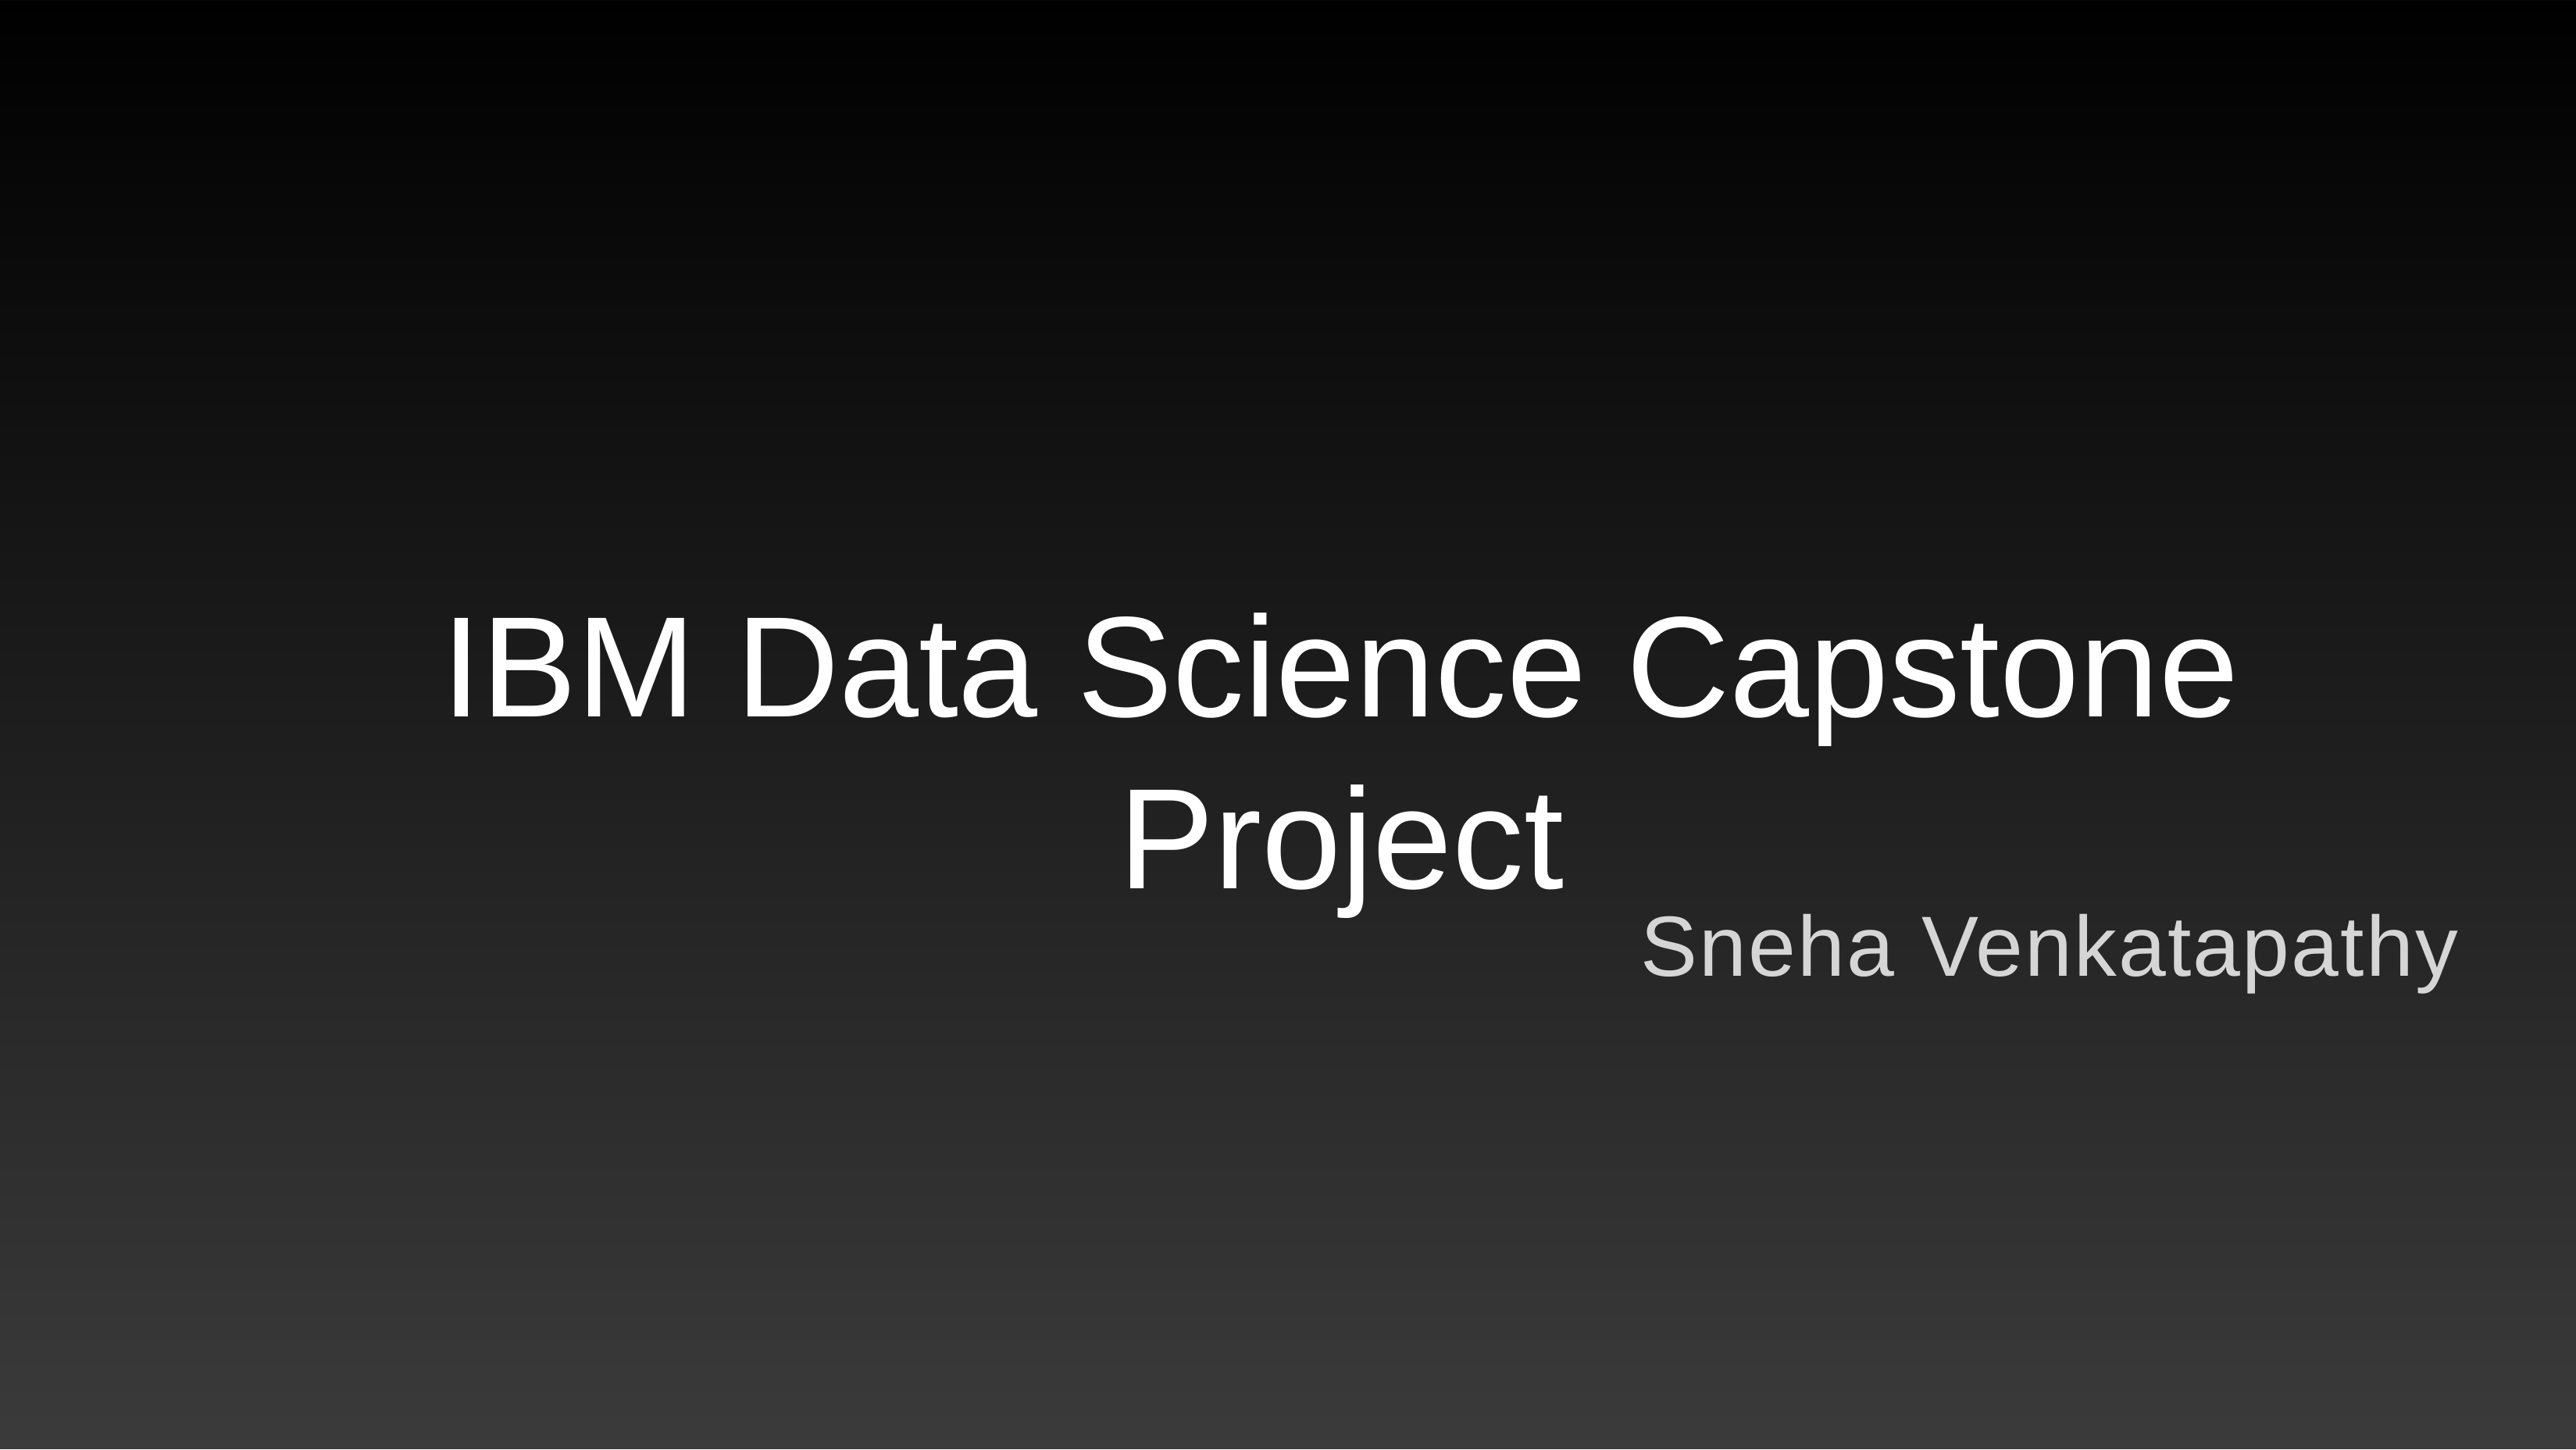

IBM Data Science Capstone Project
# Sneha Venkatapathy